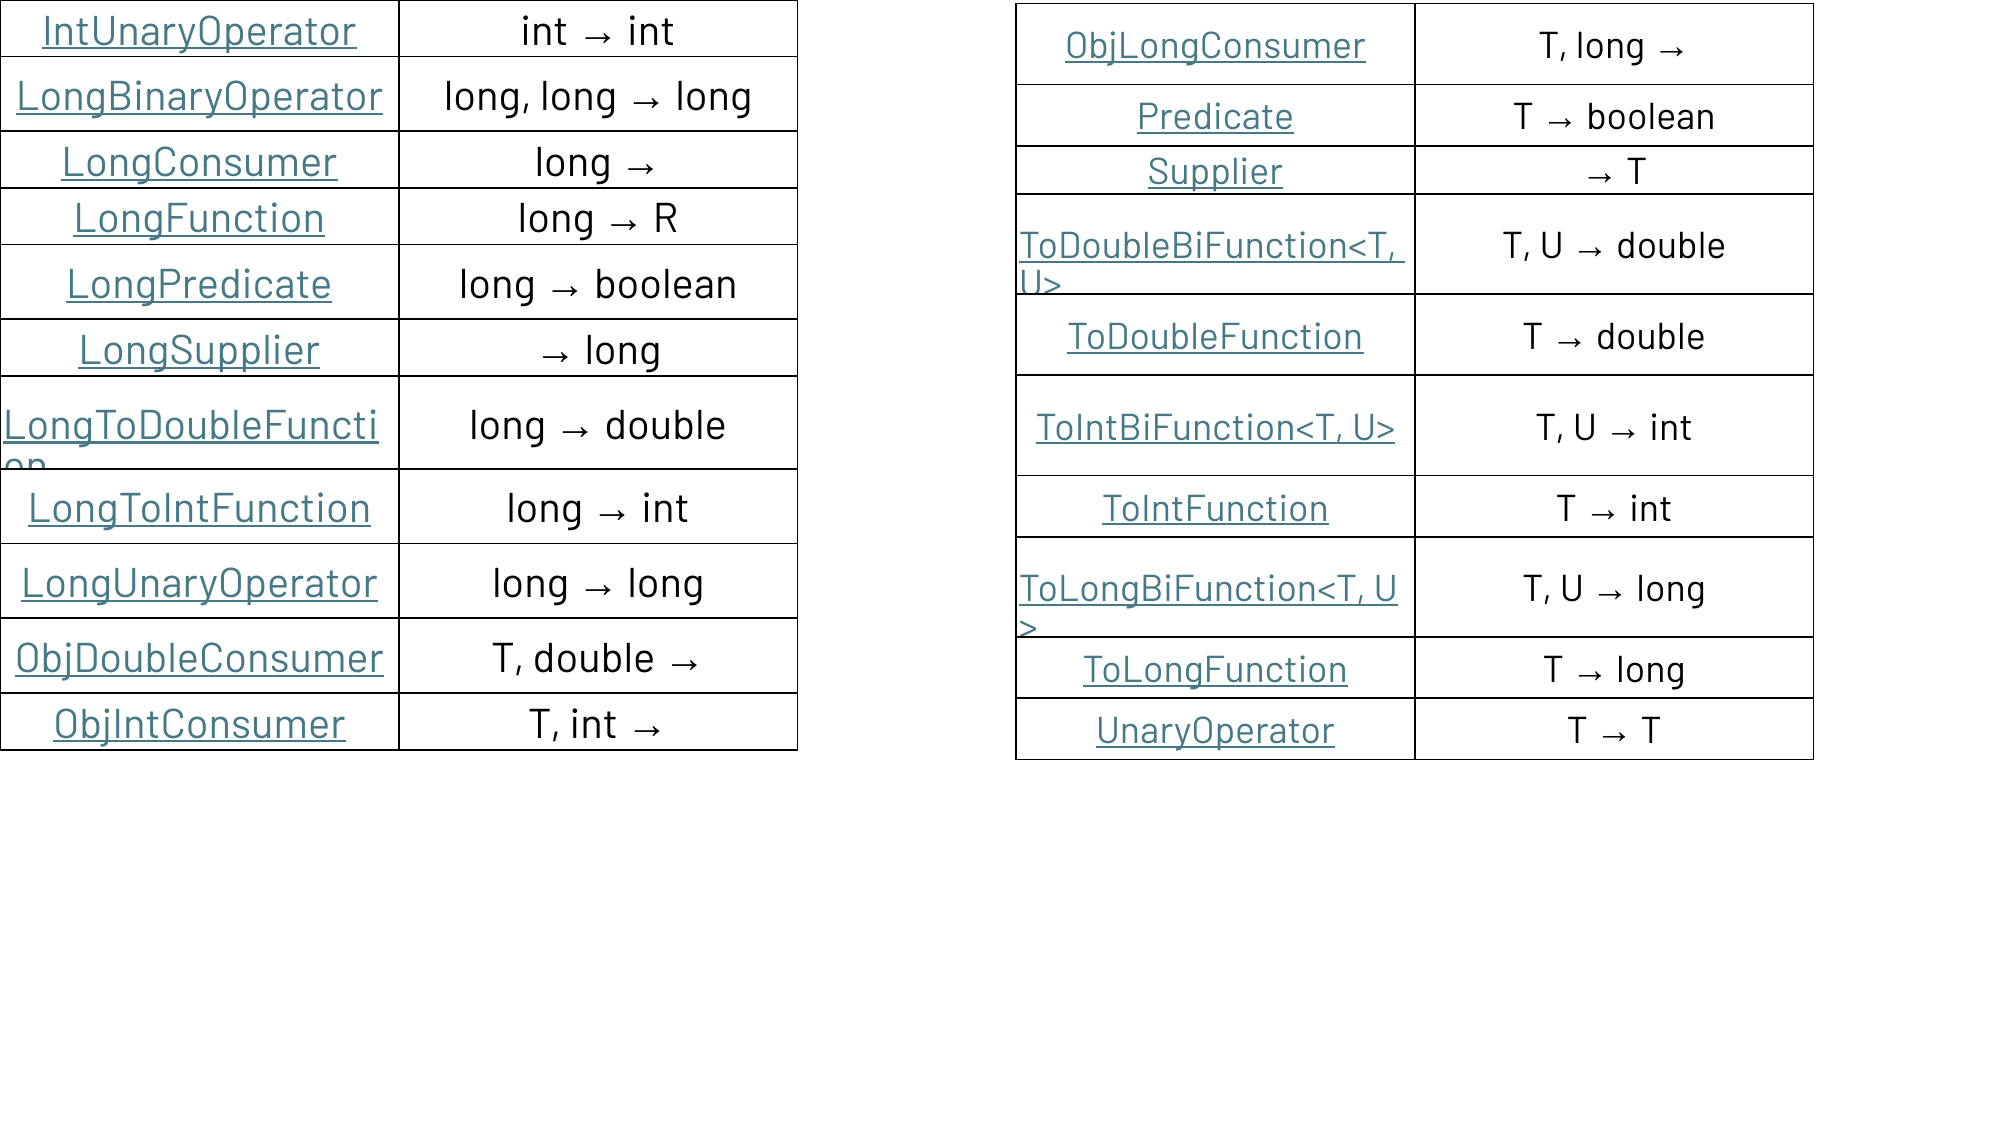

| IntUnaryOperator | int → int |
| --- | --- |
| LongBinaryOperator | long, long → long |
| LongConsumer | long → |
| LongFunction | long → R |
| LongPredicate | long → boolean |
| LongSupplier | → long |
| LongToDoubleFunction | long → double |
| LongToIntFunction | long → int |
| LongUnaryOperator | long → long |
| ObjDoubleConsumer | T, double → |
| ObjIntConsumer | T, int → |
| ObjLongConsumer | T, long → |
| --- | --- |
| Predicate | T → boolean |
| Supplier | → T |
| ToDoubleBiFunction<T, U> | T, U → double |
| ToDoubleFunction | T → double |
| ToIntBiFunction<T, U> | T, U → int |
| ToIntFunction | T → int |
| ToLongBiFunction<T, U> | T, U → long |
| ToLongFunction | T → long |
| UnaryOperator | T → T |